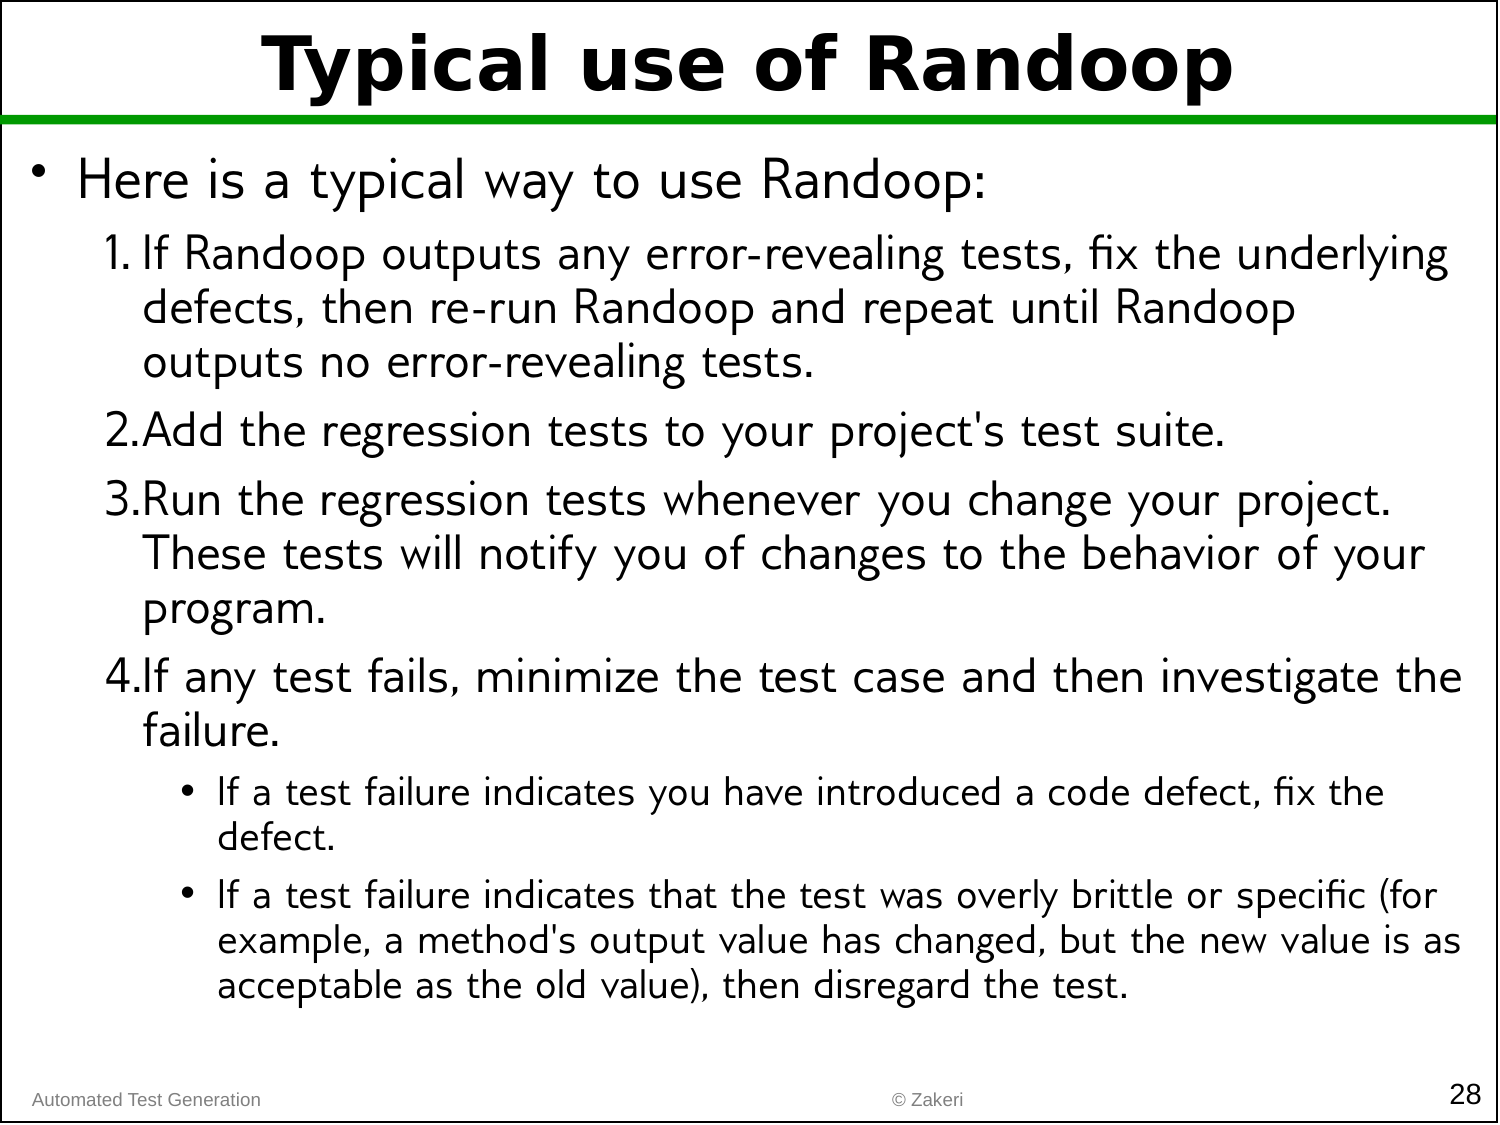

# Typical use of Randoop
Here is a typical way to use Randoop:
If Randoop outputs any error-revealing tests, fix the underlying defects, then re-run Randoop and repeat until Randoop outputs no error-revealing tests.
Add the regression tests to your project's test suite.
Run the regression tests whenever you change your project. These tests will notify you of changes to the behavior of your program.
If any test fails, minimize the test case and then investigate the failure.
If a test failure indicates you have introduced a code defect, fix the defect.
If a test failure indicates that the test was overly brittle or specific (for example, a method's output value has changed, but the new value is as acceptable as the old value), then disregard the test.
28
© Zakeri
Automated Test Generation